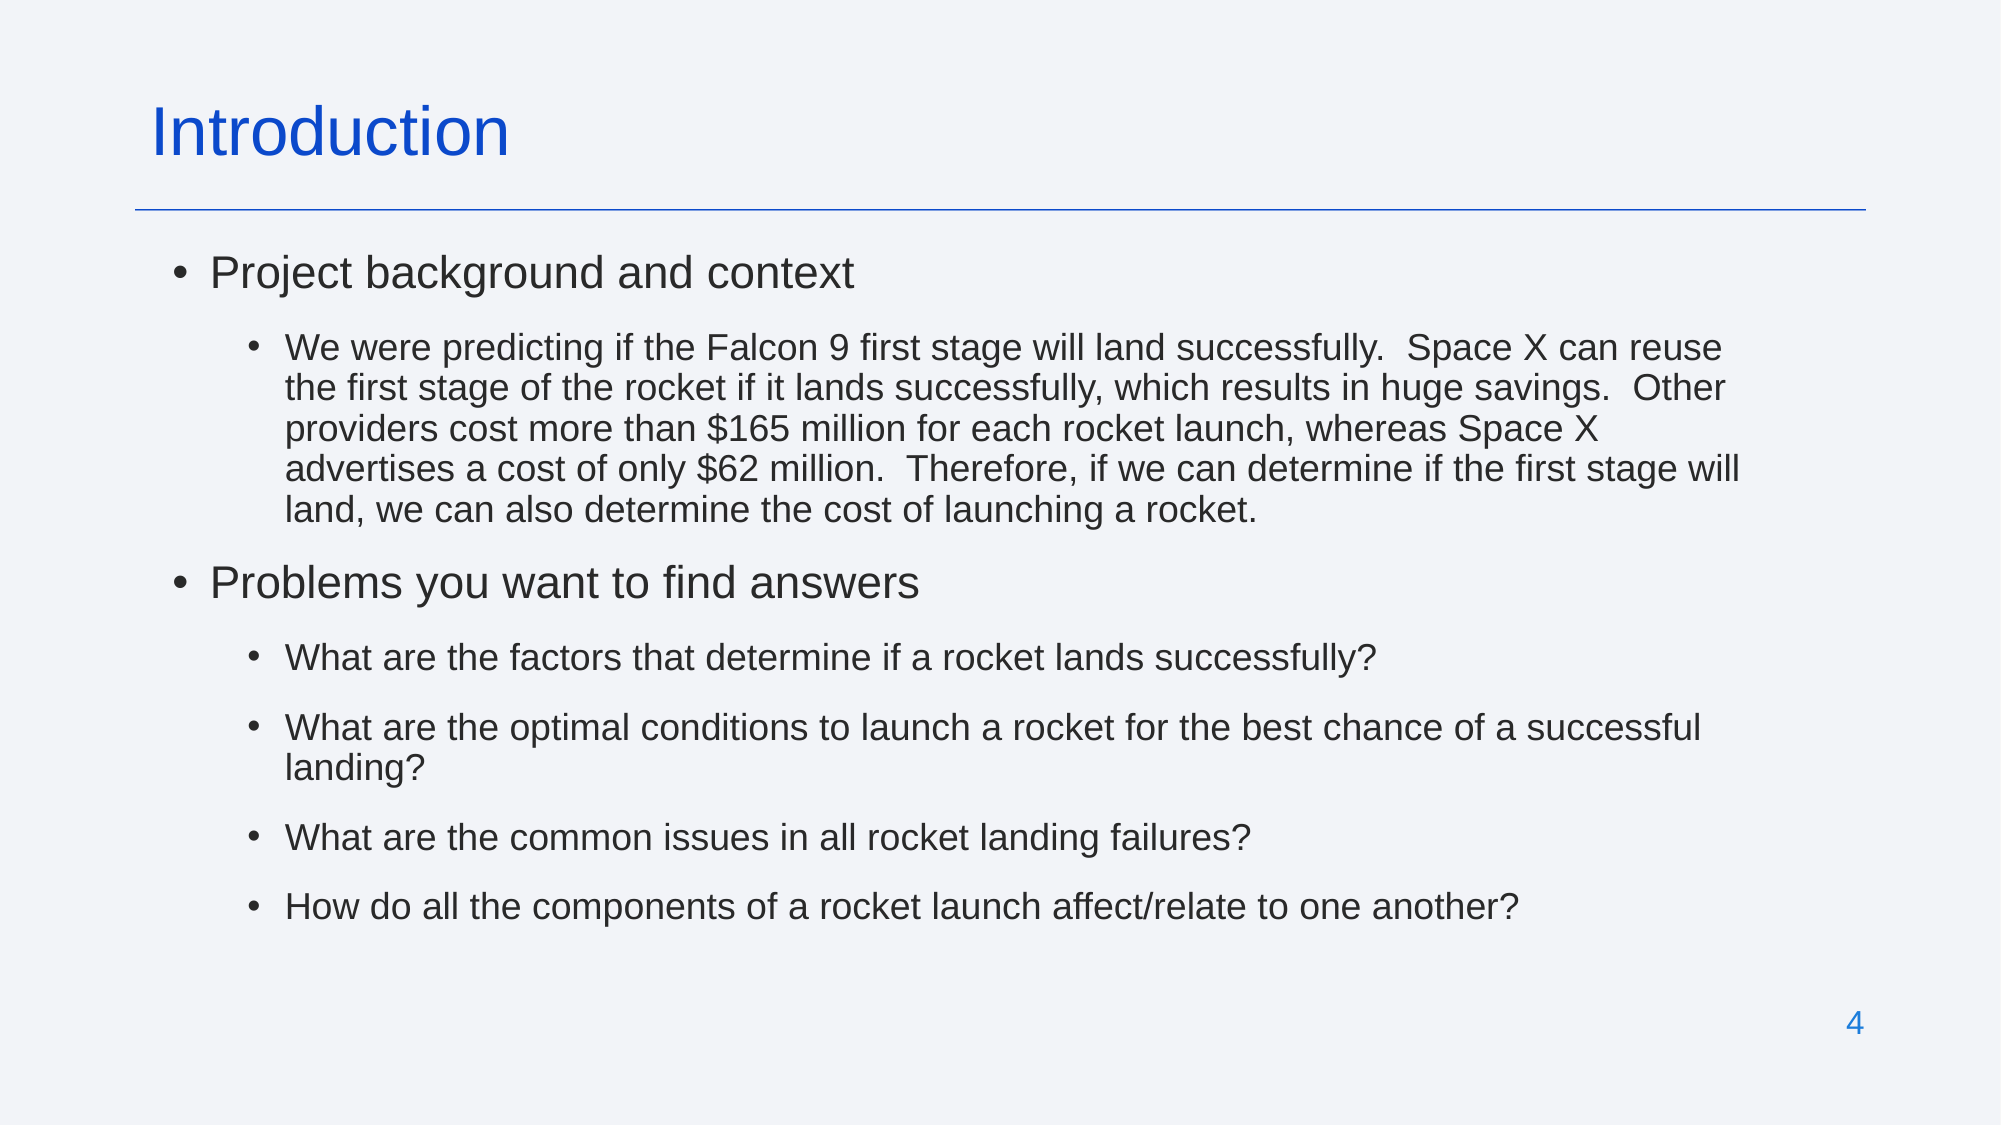

Introduction
Project background and context
We were predicting if the Falcon 9 first stage will land successfully.  Space X can reuse the first stage of the rocket if it lands successfully, which results in huge savings.  Other providers cost more than $165 million for each rocket launch, whereas Space X advertises a cost of only $62 million.  Therefore, if we can determine if the first stage will land, we can also determine the cost of launching a rocket.
Problems you want to find answers
What are the factors that determine if a rocket lands successfully?
What are the optimal conditions to launch a rocket for the best chance of a successful landing?
What are the common issues in all rocket landing failures?
How do all the components of a rocket launch affect/relate to one another?

4